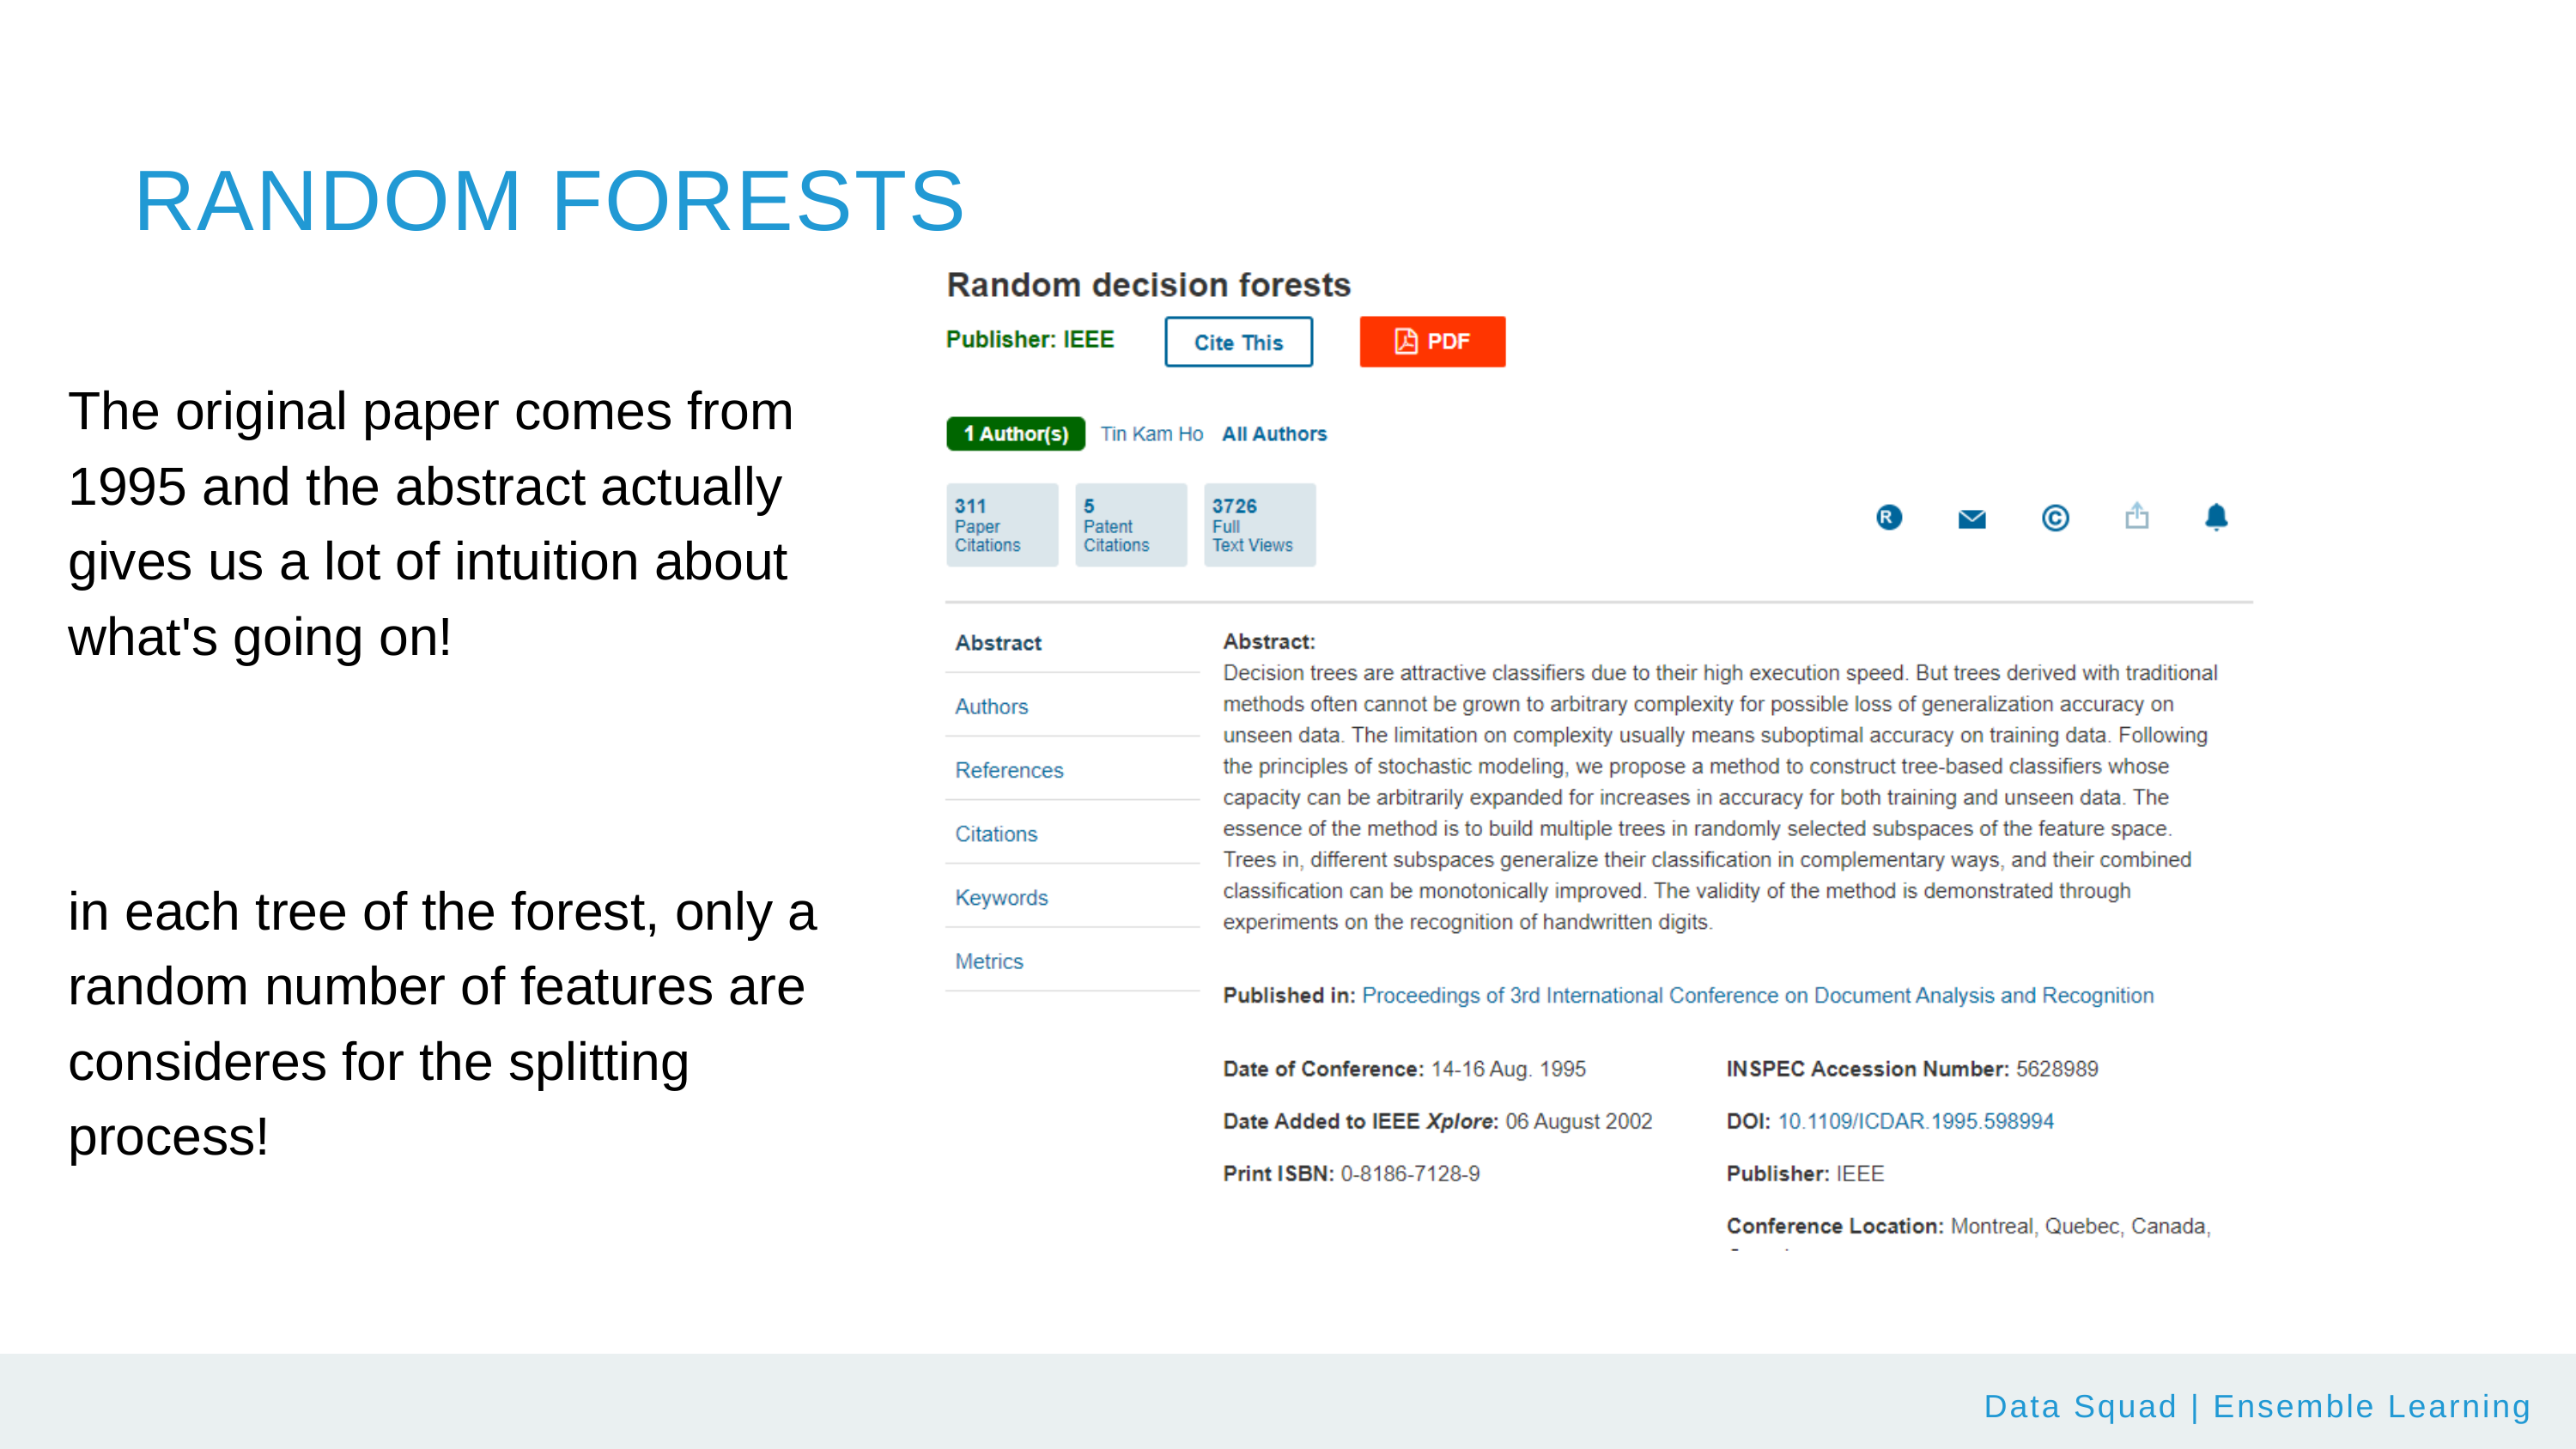

RANDOM FORESTS

The original paper comes from 1995 and the abstract actually gives us a lot of intuition about what's going on!

in each tree of the forest, only a random number of features are consideres for the splitting process!

Data Squad | Ensemble Learning